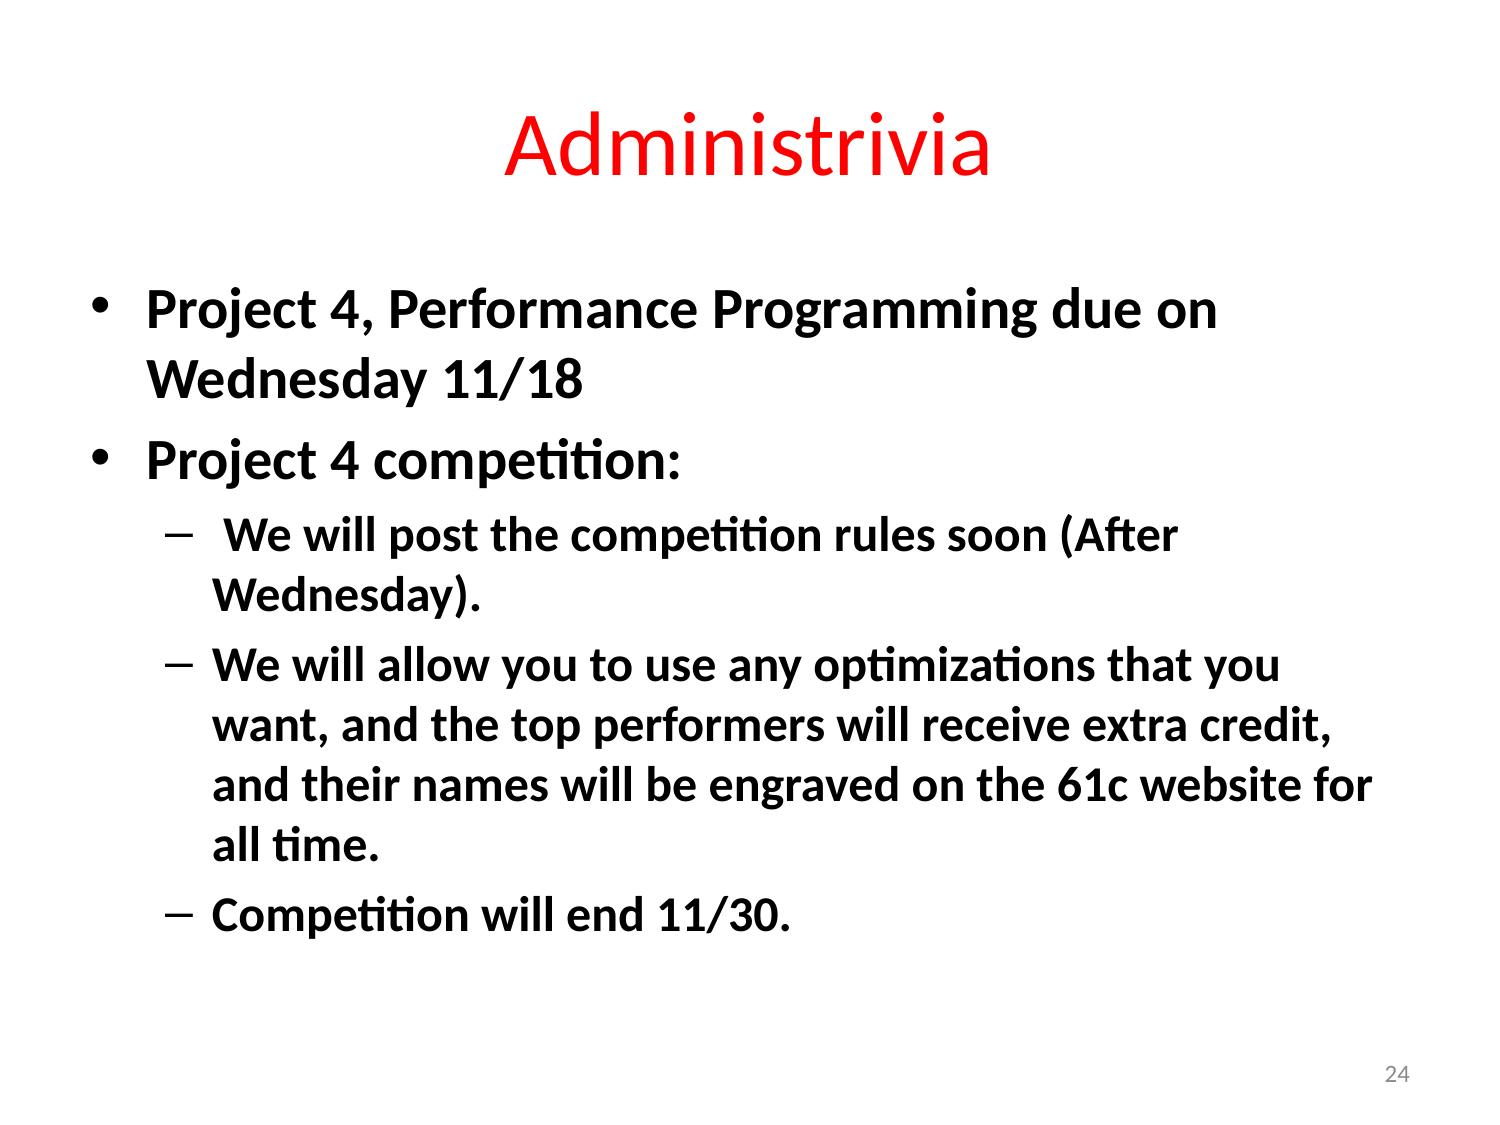

# Administrivia
Project 4, Performance Programming due on
Wednesday 11/18
Project 4 competition:
 We will post the competition rules soon (After Wednesday).
We will allow you to use any optimizations that you want, and the top performers will receive extra credit, and their names will be engraved on the 61c website for all time.
Competition will end 11/30.
24